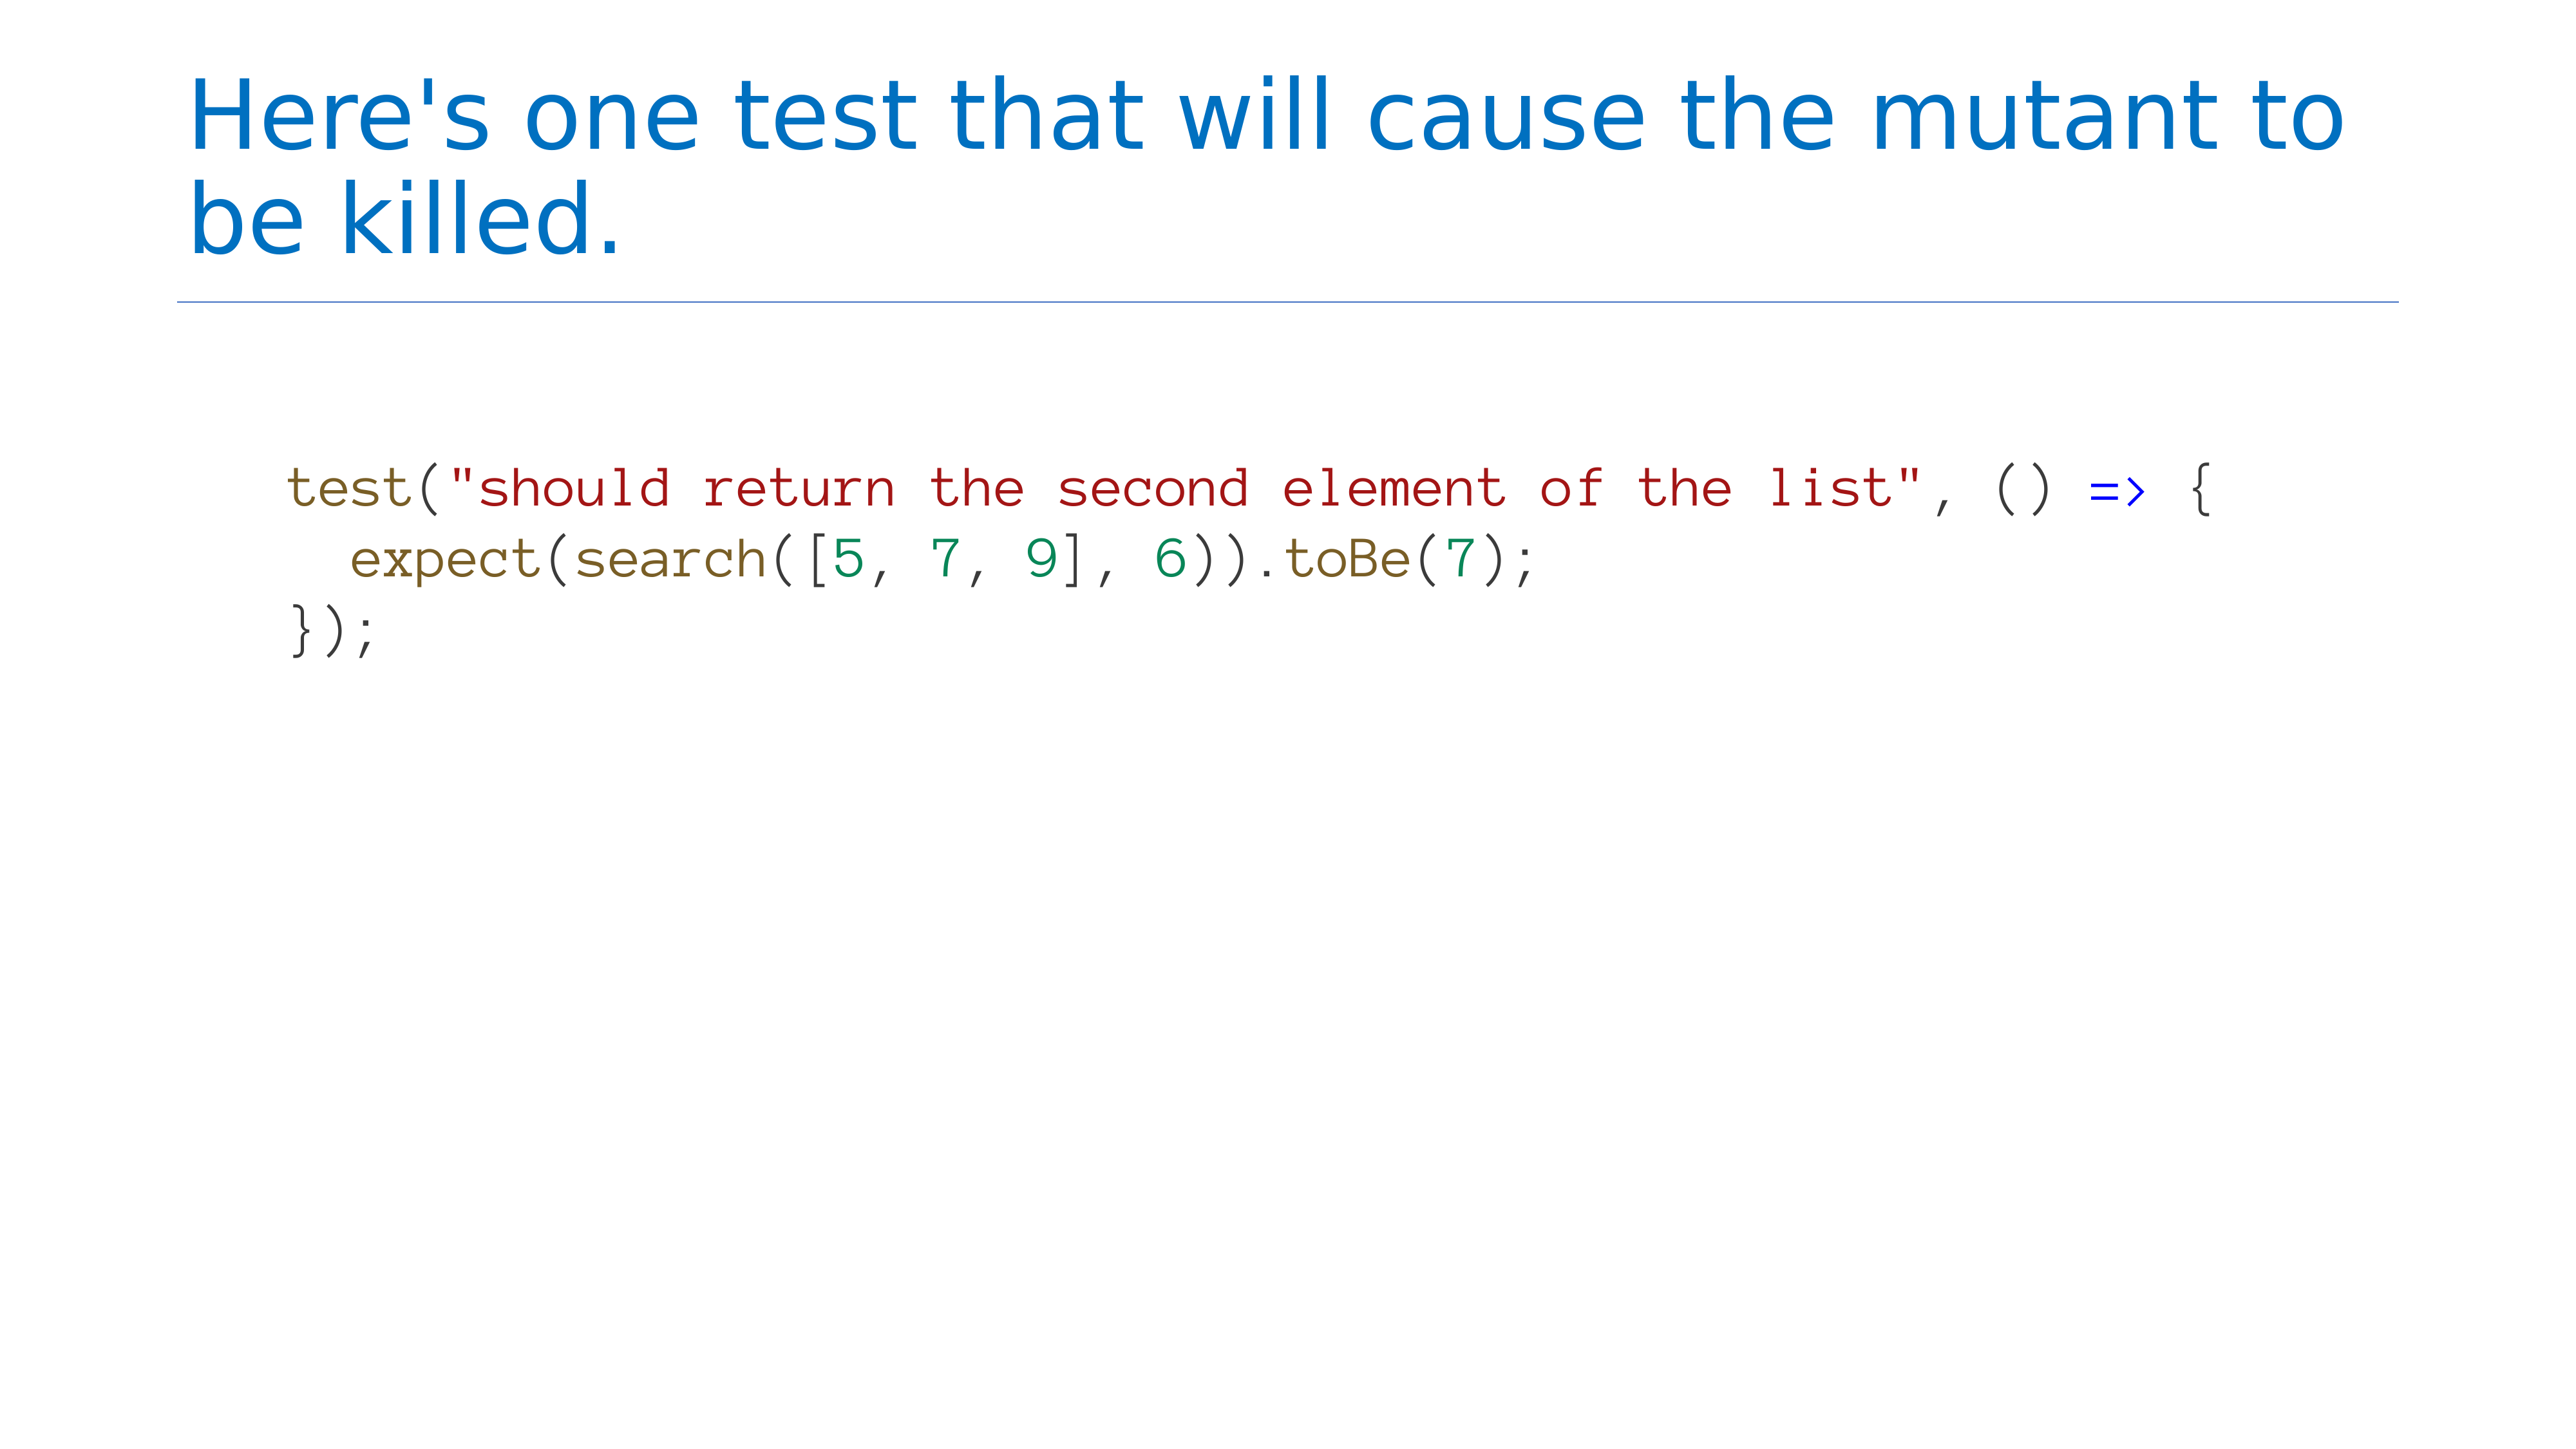

# Here's one test that will cause the mutant to be killed.
  test("should return the second element of the list", () => {
    expect(search([5, 7, 9], 6)).toBe(7);
  });